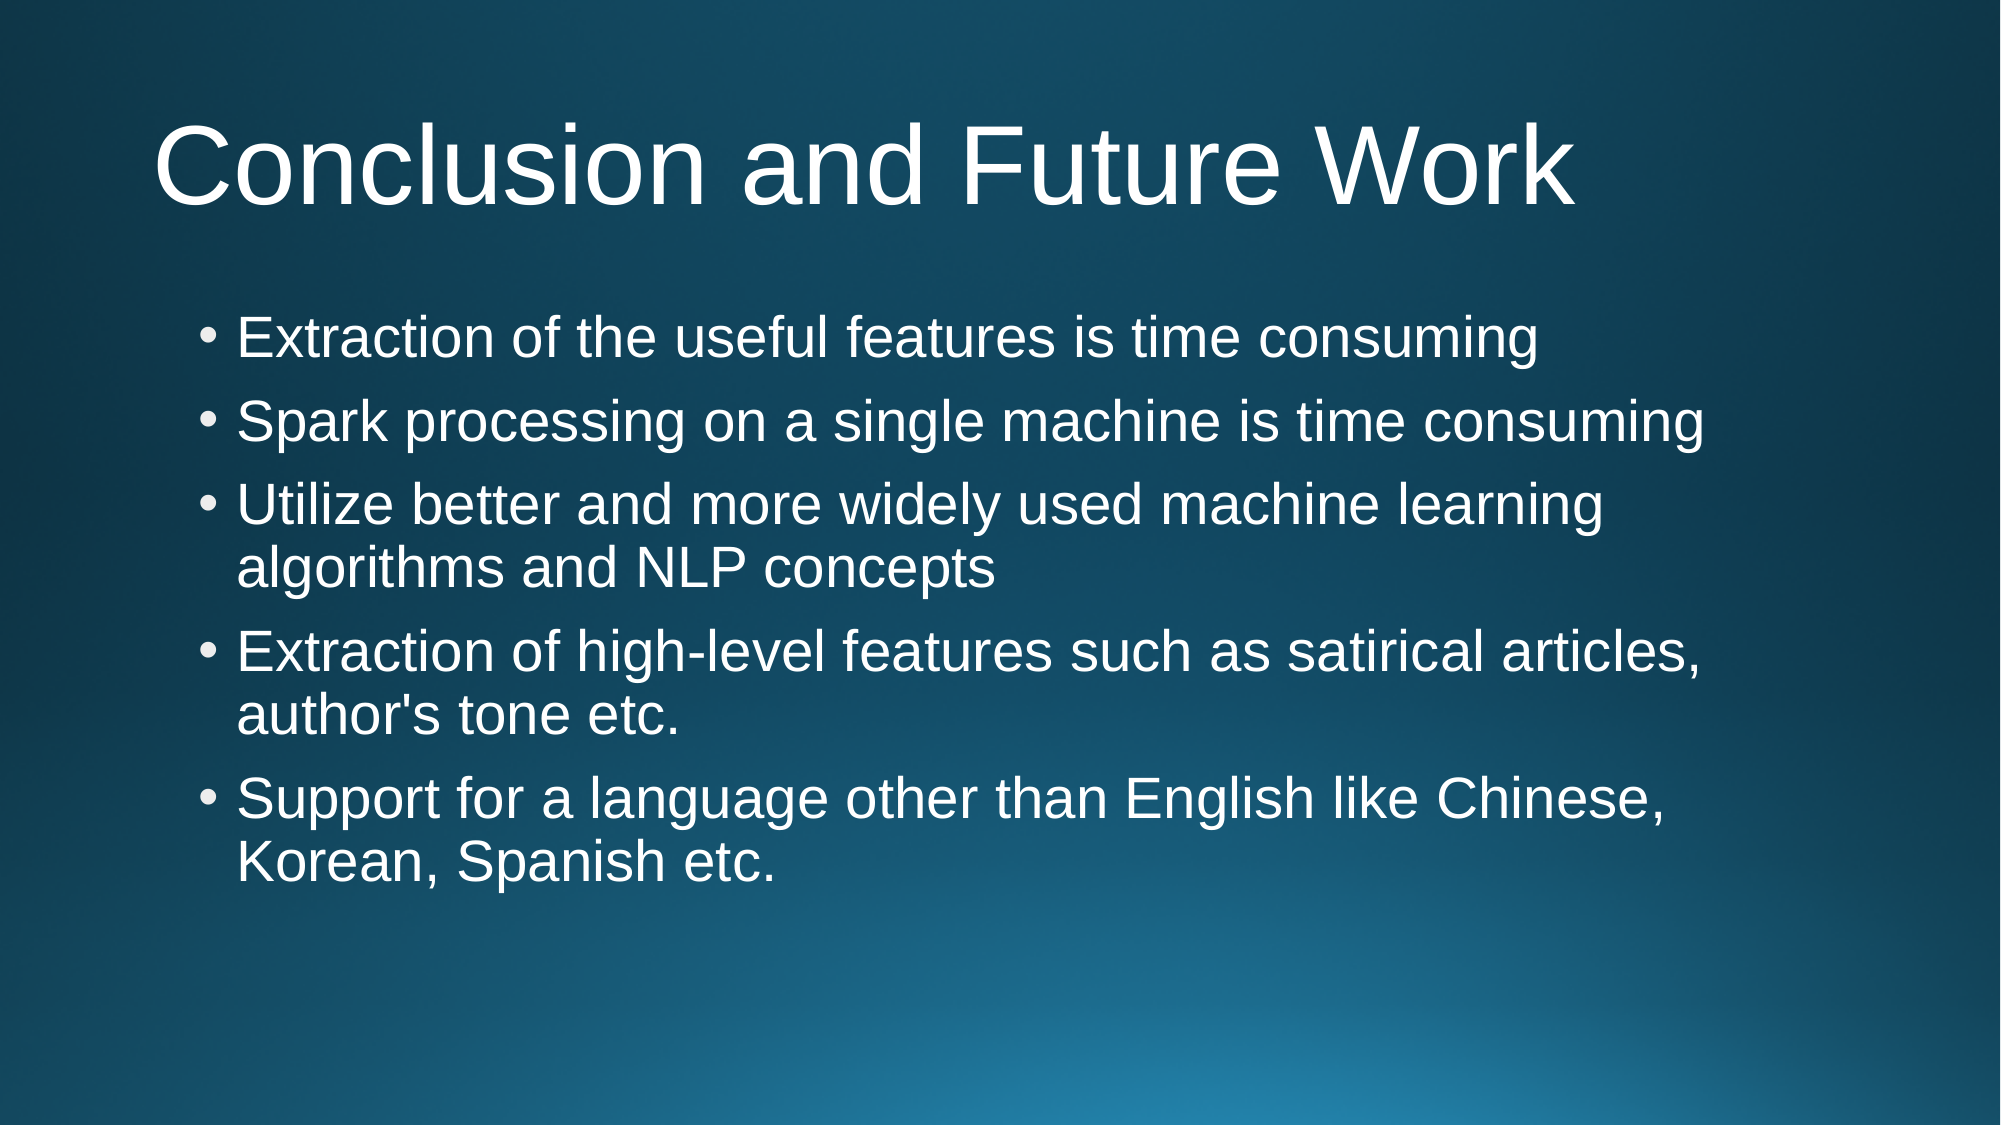

# Conclusion and Future Work
Extraction of the useful features is time consuming
Spark processing on a single machine is time consuming
Utilize better and more widely used machine learning algorithms and NLP concepts
Extraction of high-level features such as satirical articles, author's tone etc.
Support for a language other than English like Chinese, Korean, Spanish etc.